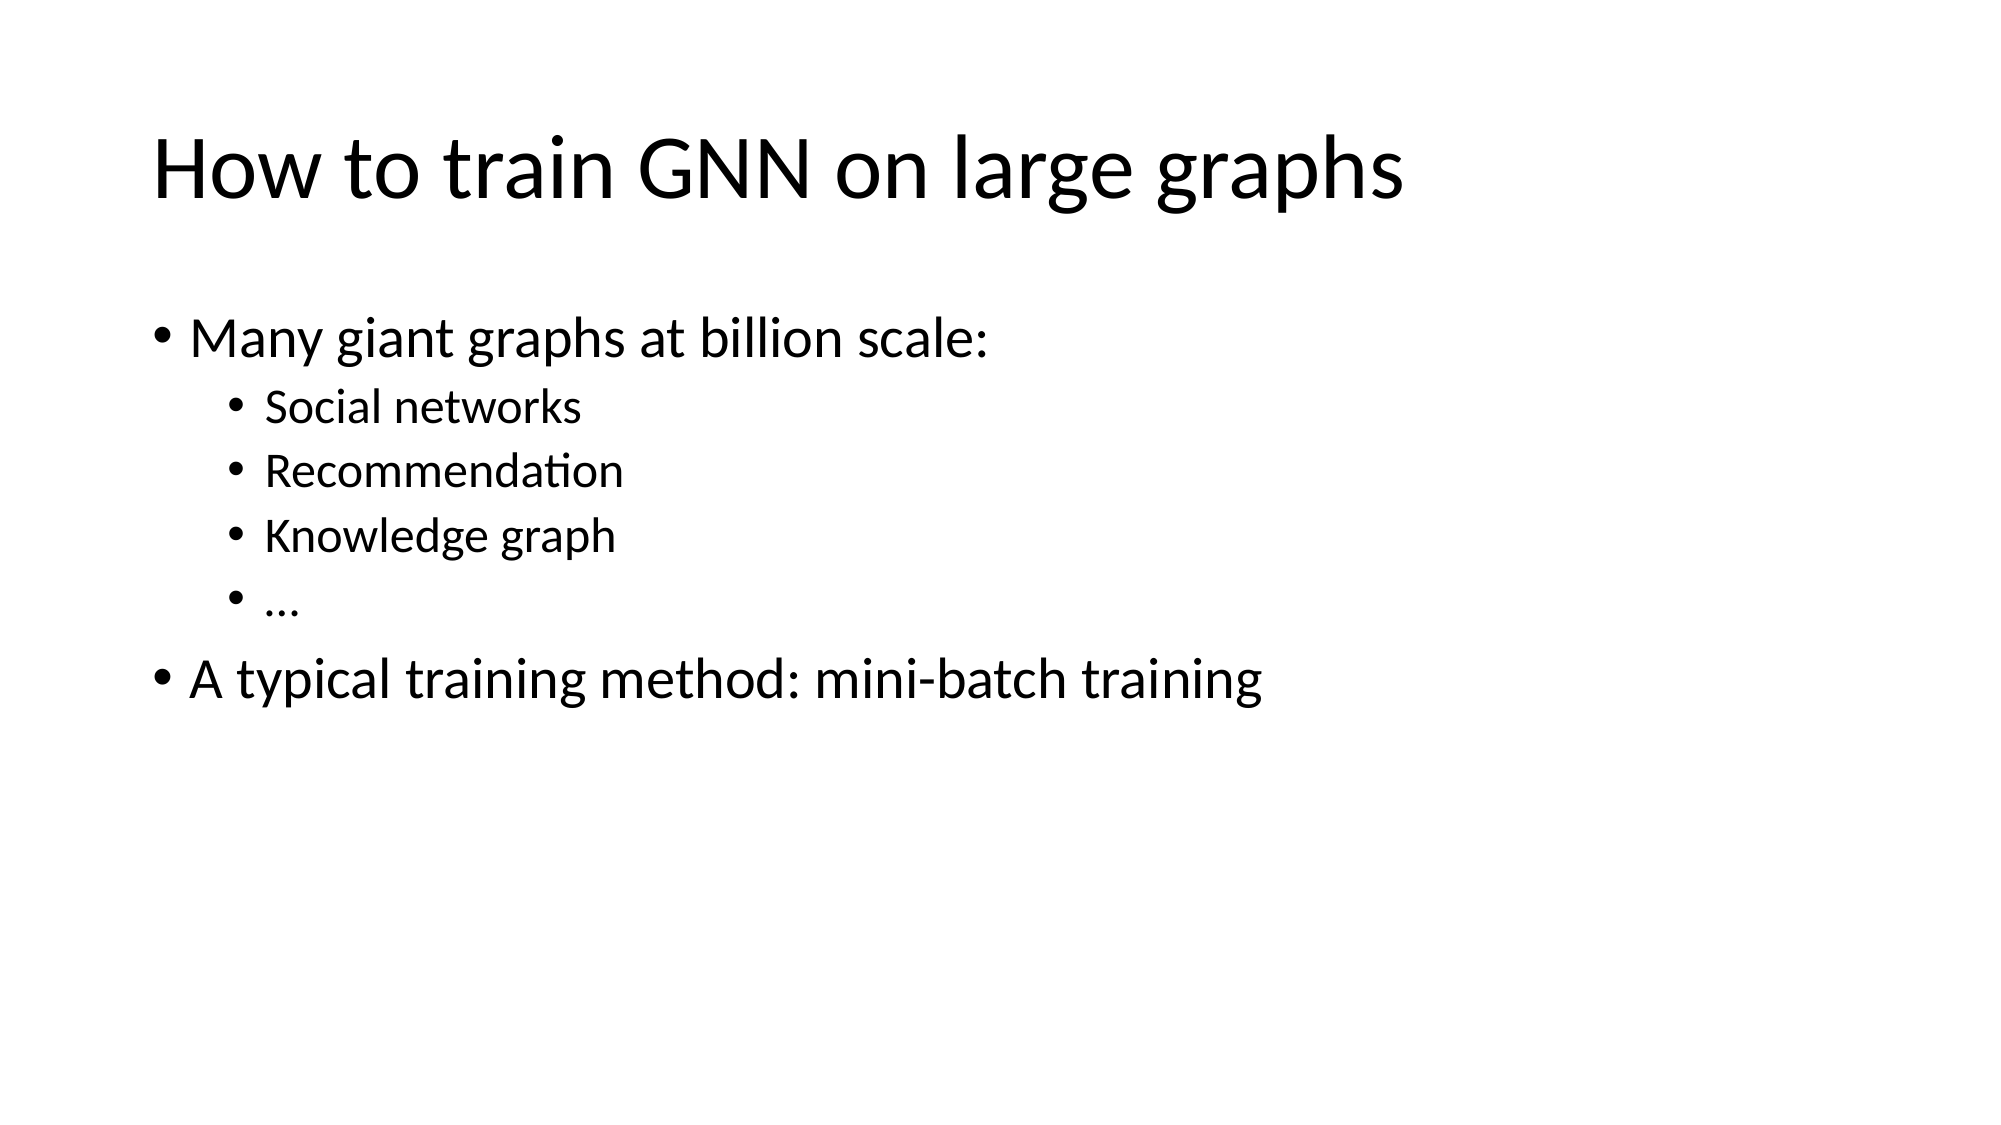

# How to train GNN on large graphs
Many giant graphs at billion scale:
Social networks
Recommendation
Knowledge graph
…
A typical training method: mini-batch training